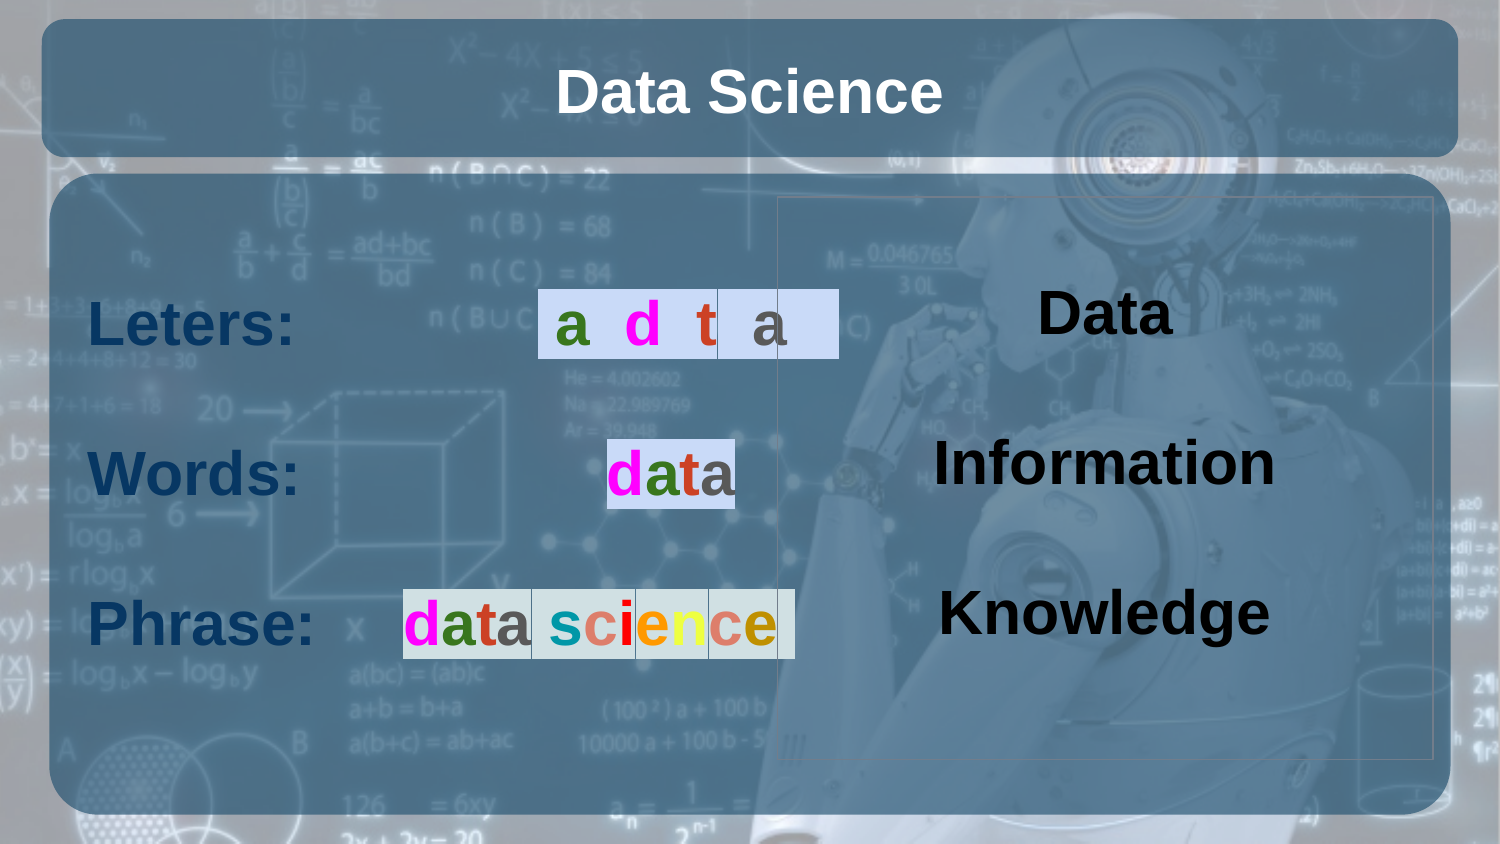

# Data Science

Data

Information

Knowledge

Leters:  		 a  d  t  a

Words: 		    data

Phrase:     data science